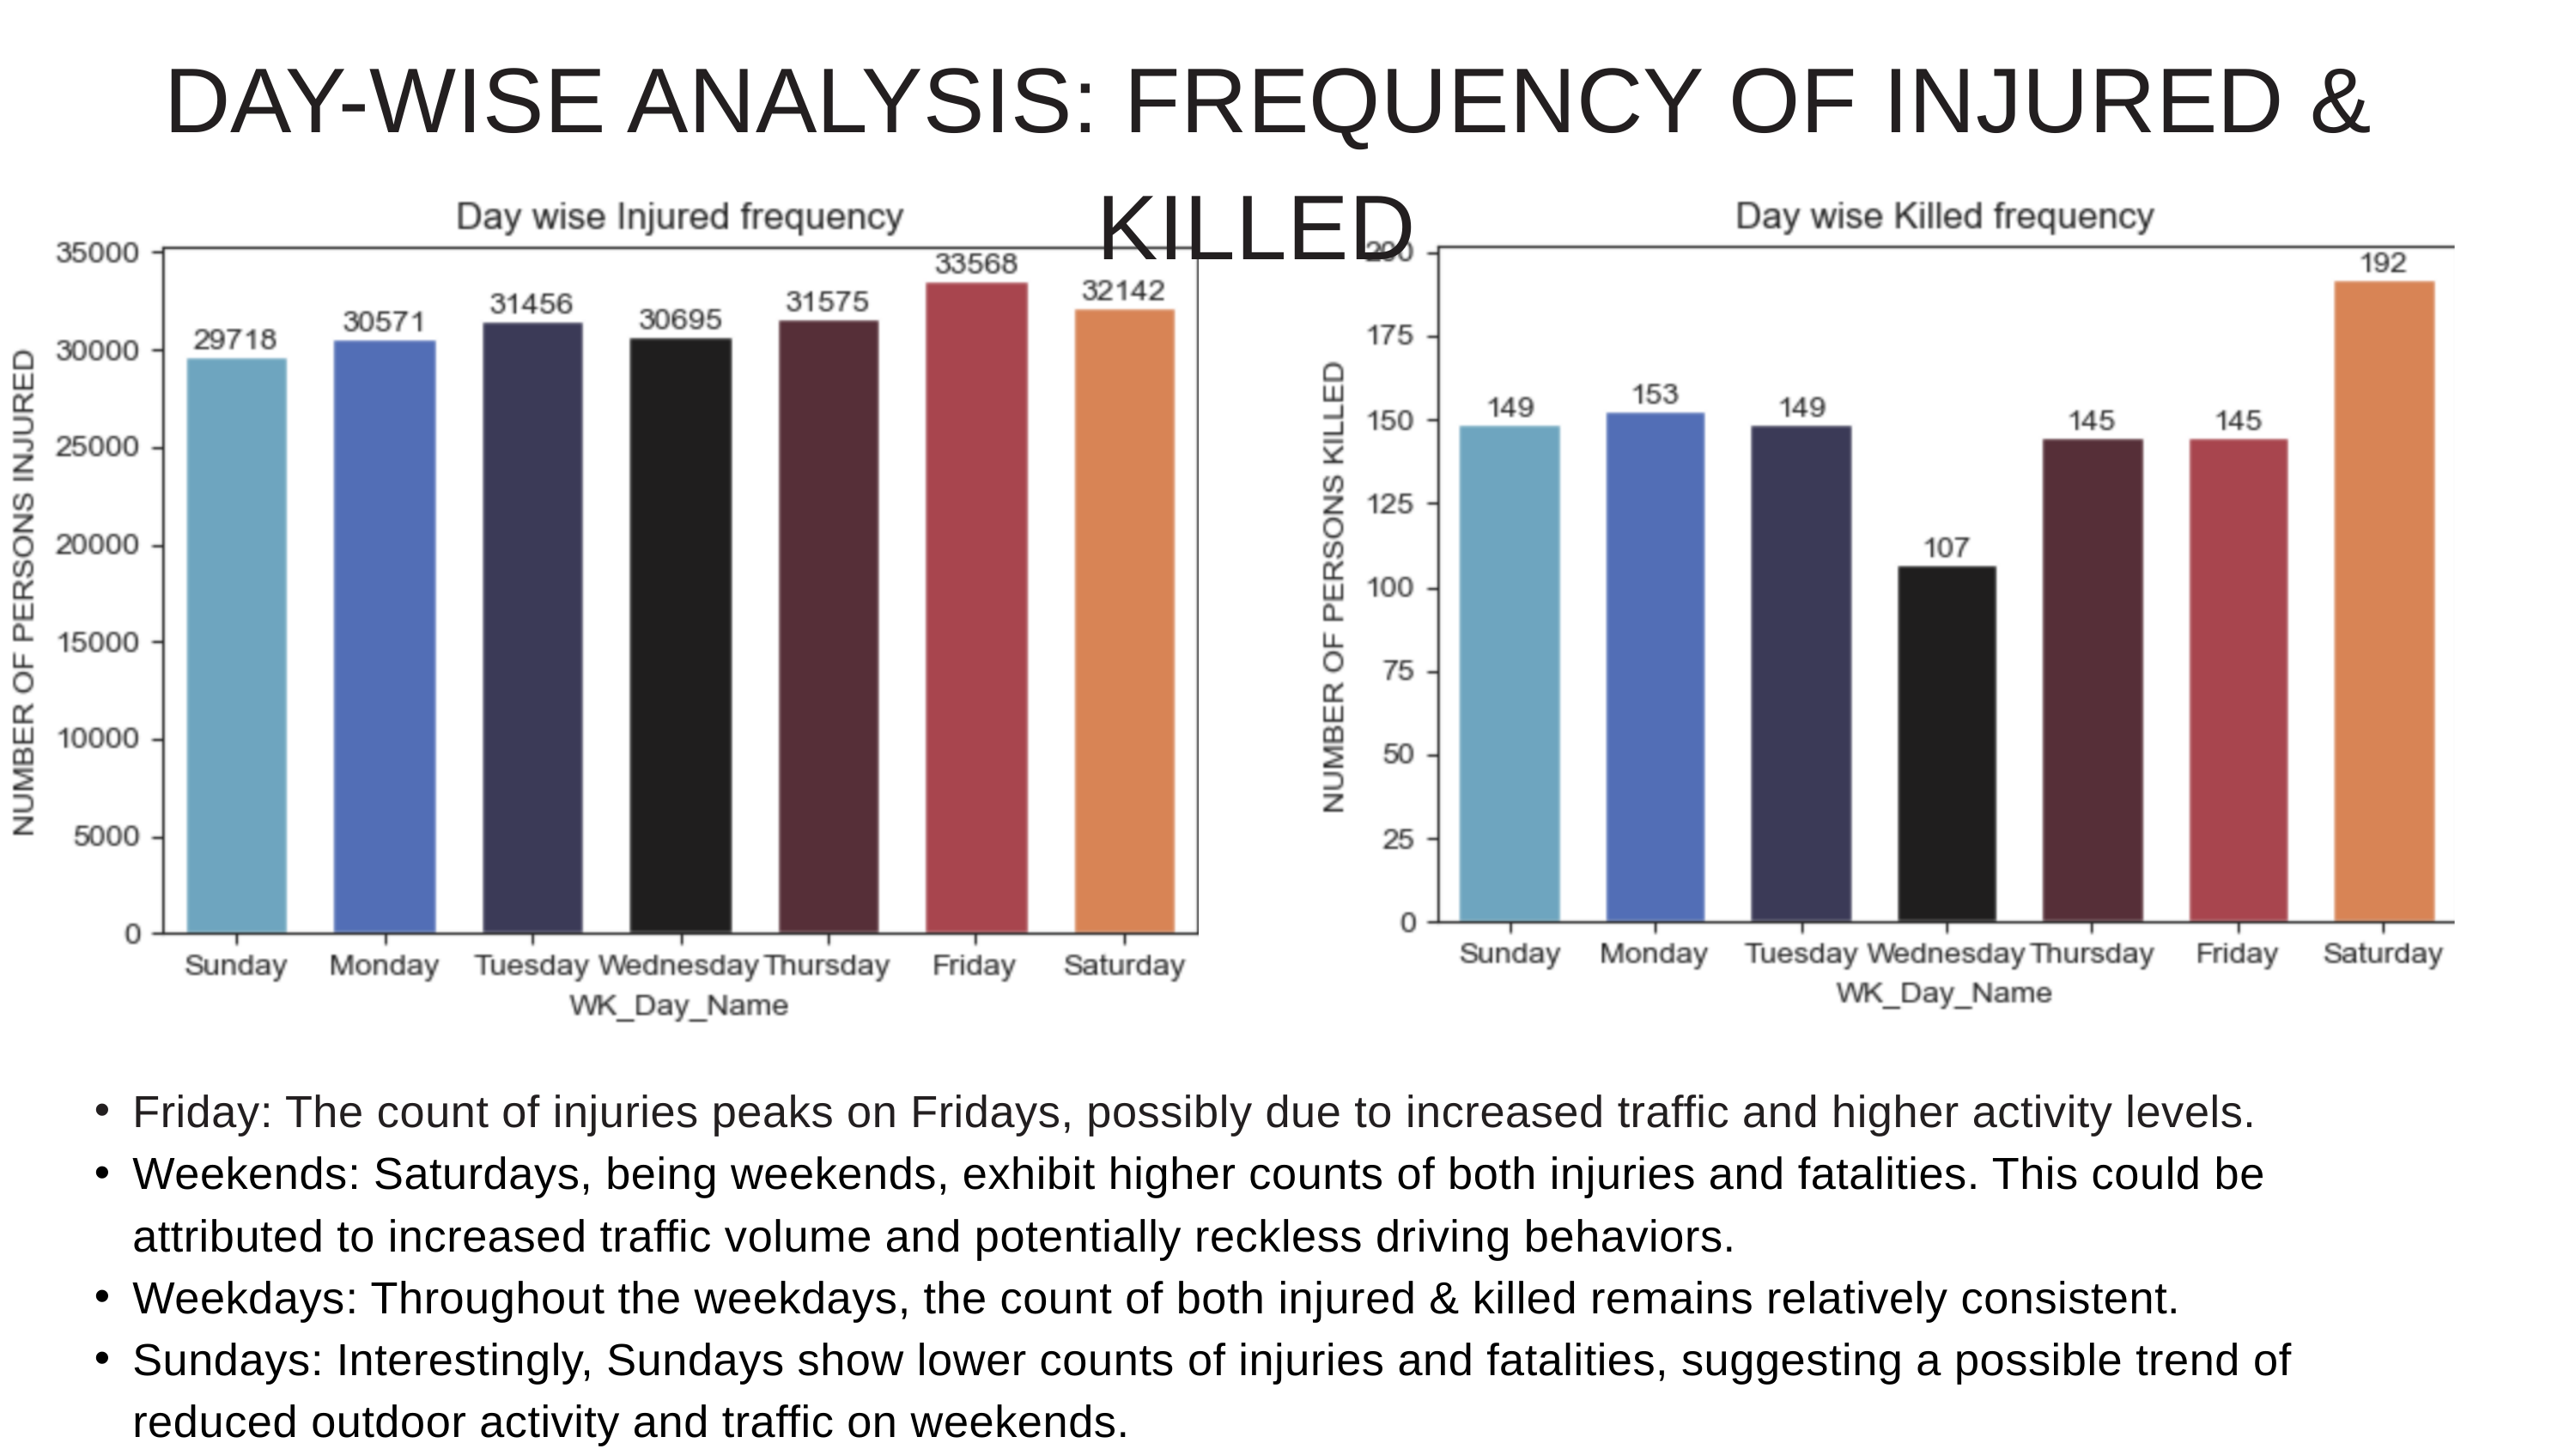

DAY-WISE ANALYSIS: FREQUENCY OF INJURED & KILLED

Friday: The count of injuries peaks on Fridays, possibly due to increased traffic and higher activity levels.
Weekends: Saturdays, being weekends, exhibit higher counts of both injuries and fatalities. This could be attributed to increased traffic volume and potentially reckless driving behaviors.
Weekdays: Throughout the weekdays, the count of both injured & killed remains relatively consistent.
Sundays: Interestingly, Sundays show lower counts of injuries and fatalities, suggesting a possible trend of reduced outdoor activity and traffic on weekends.